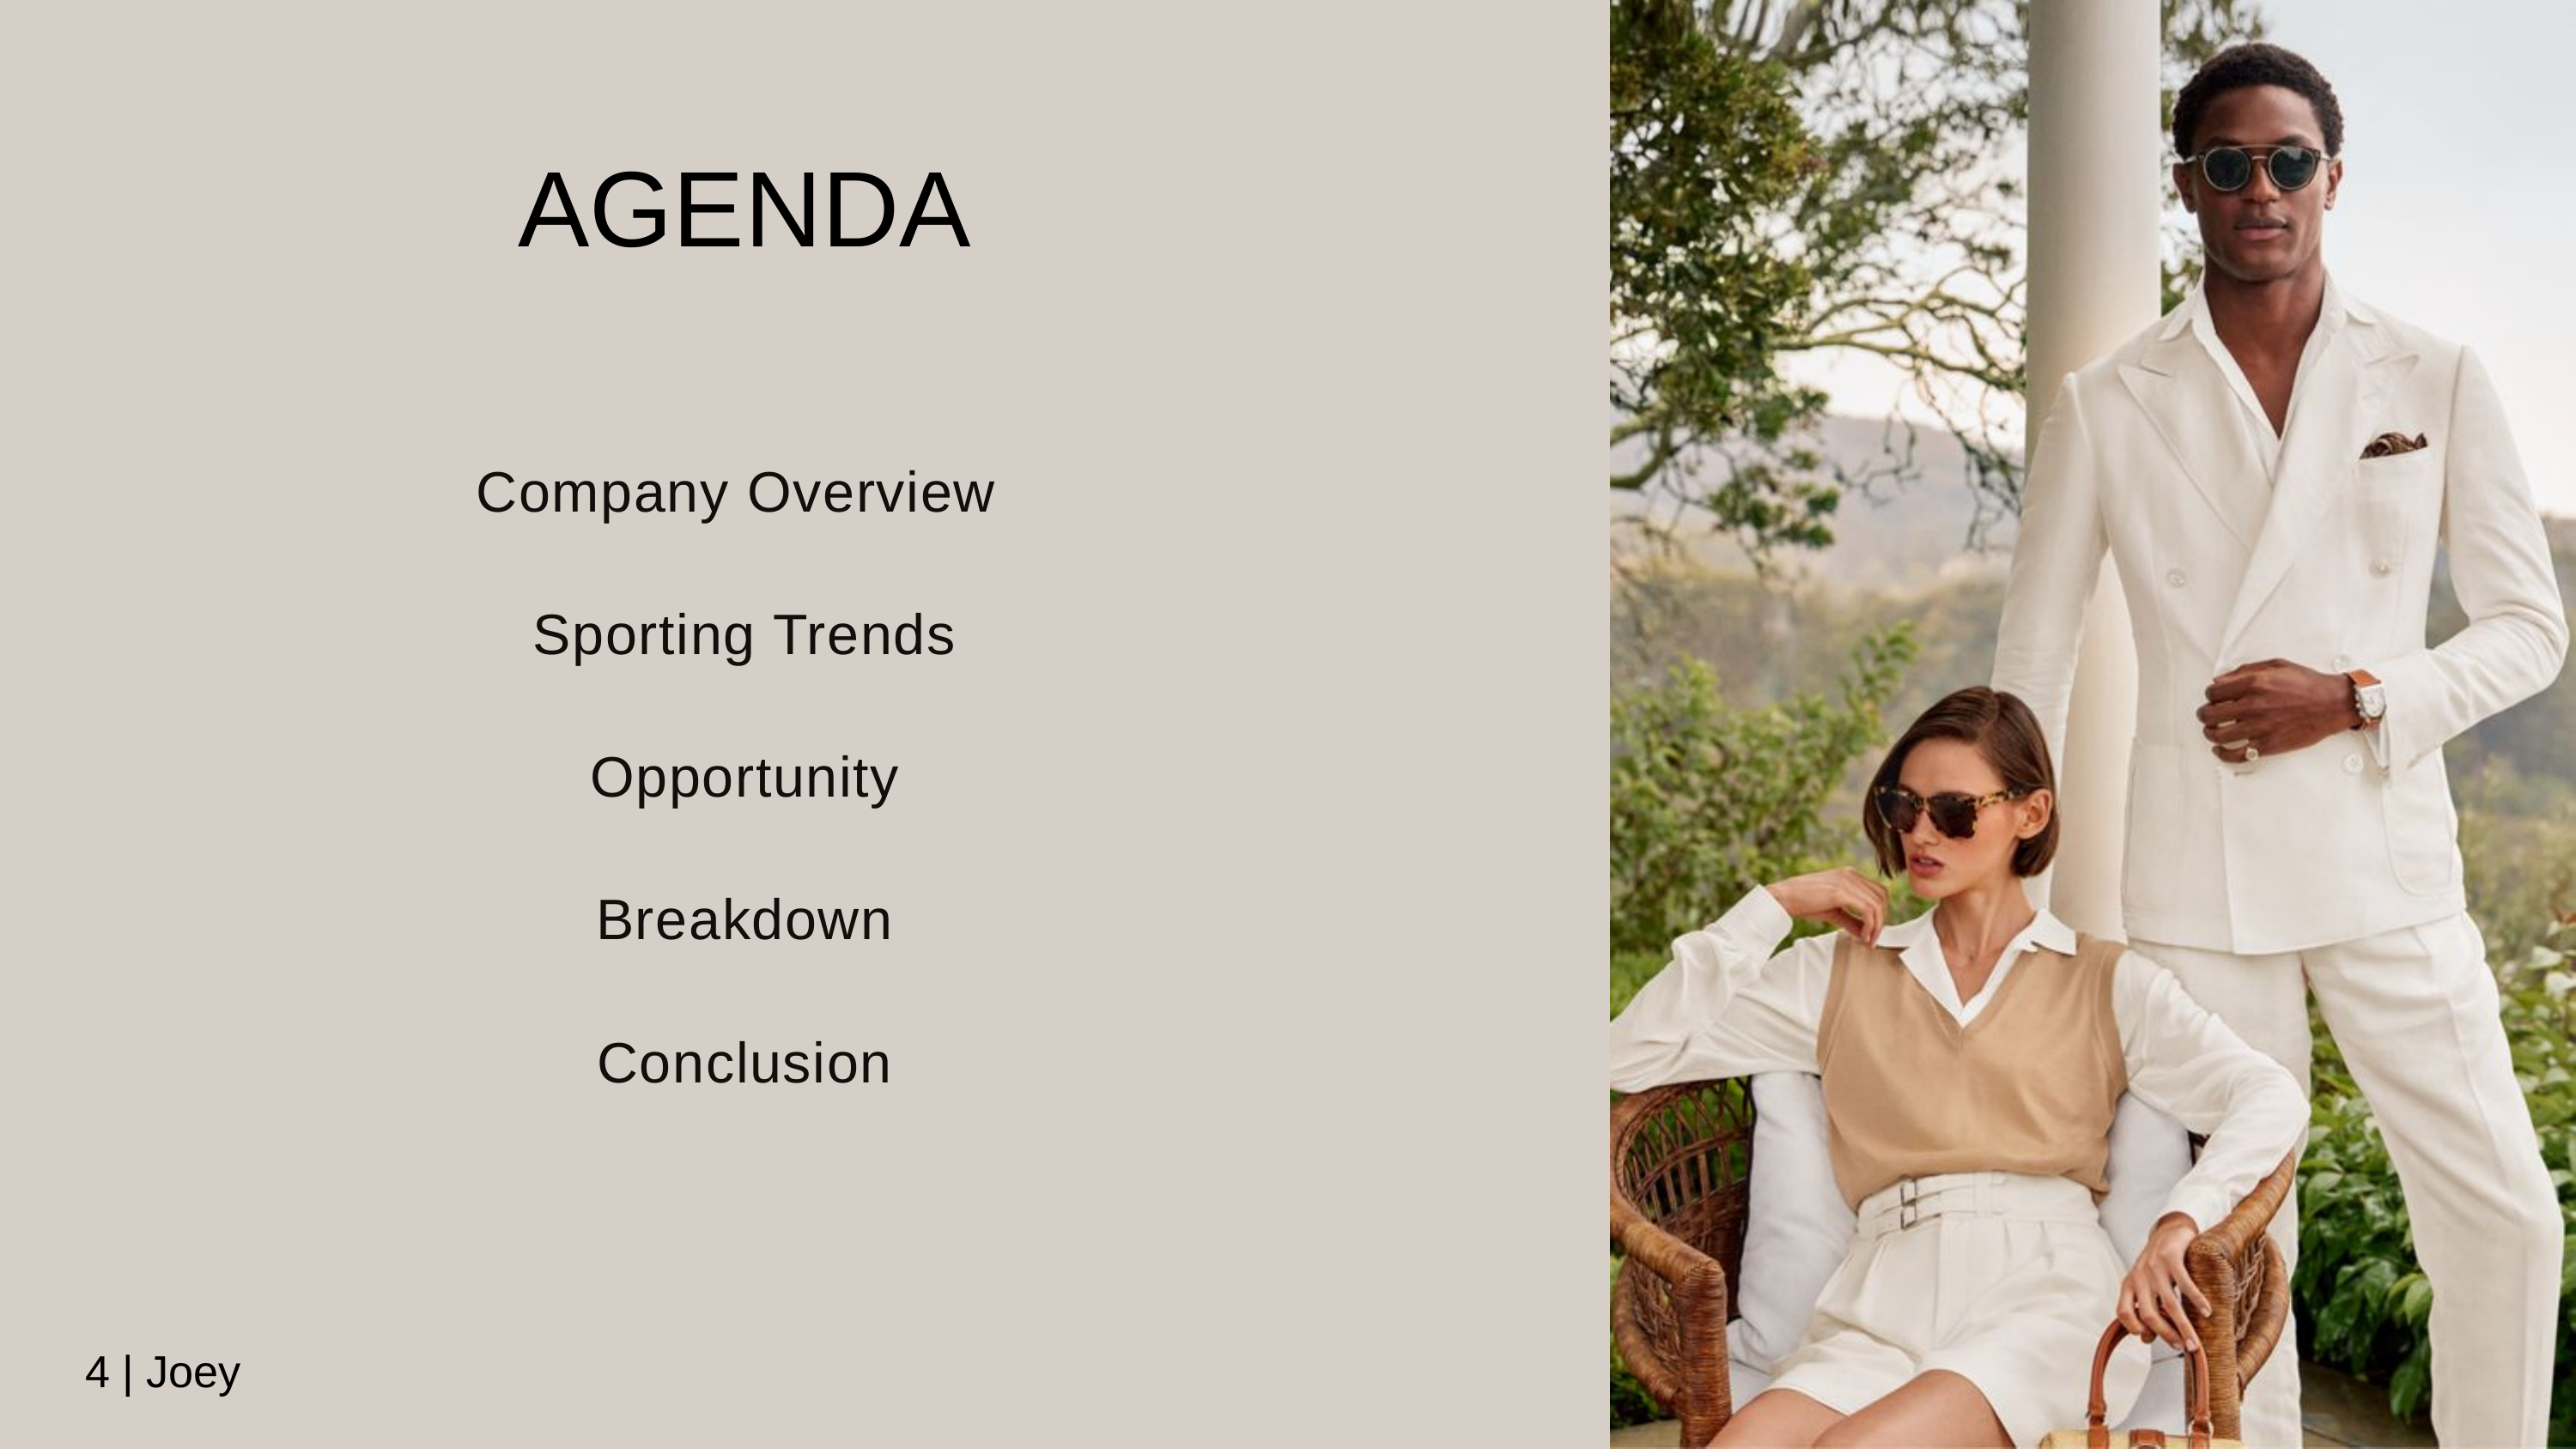

AGENDA
Company Overview
Sporting Trends
Opportunity
Breakdown
Conclusion
4 | Joey